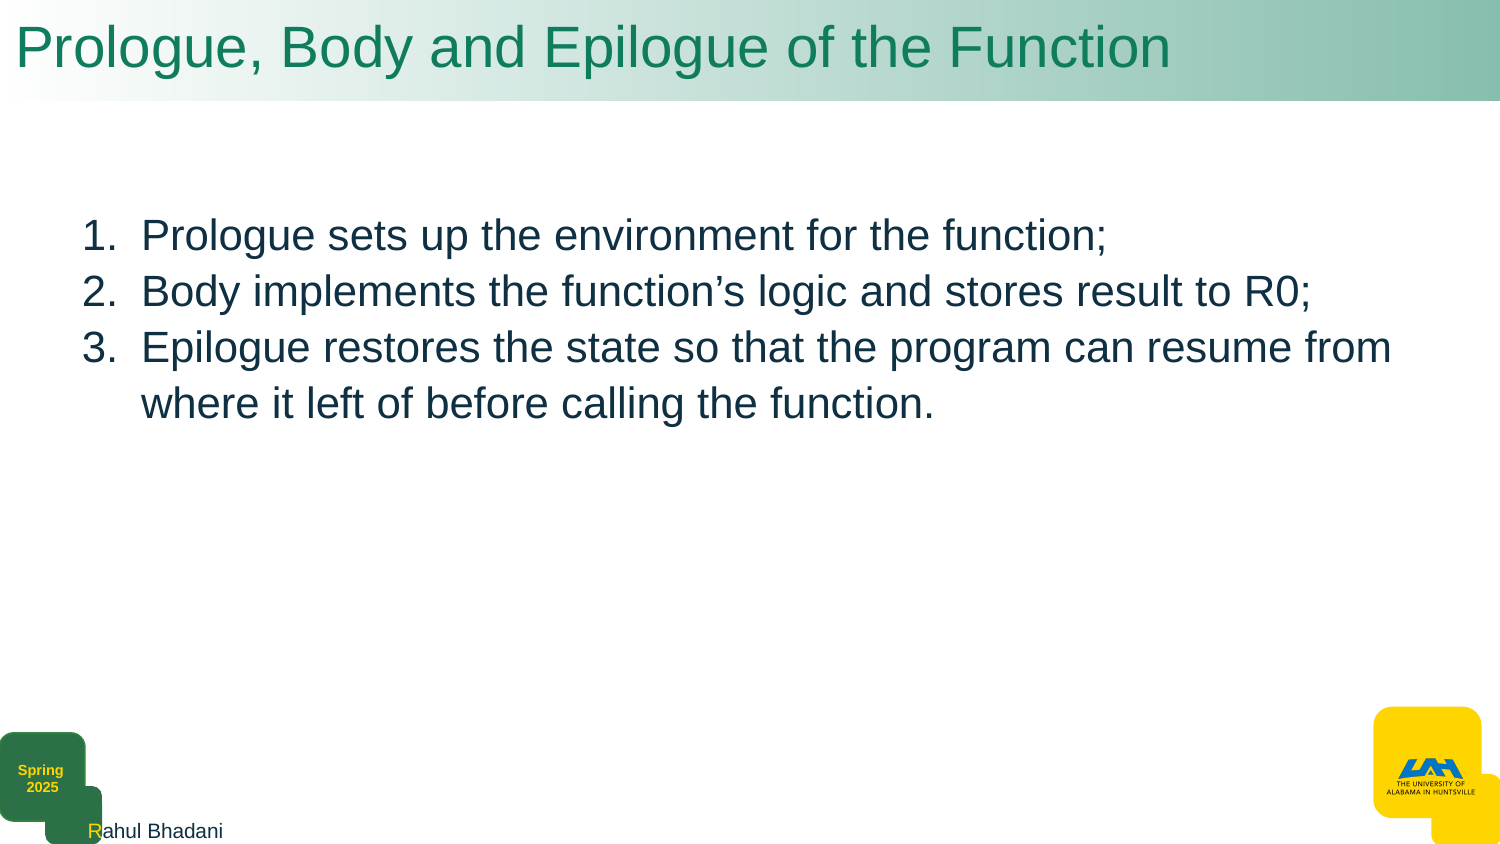

# Prologue, Body and Epilogue of the Function
Prologue sets up the environment for the function;
Body implements the function’s logic and stores result to R0;
Epilogue restores the state so that the program can resume from where it left of before calling the function.